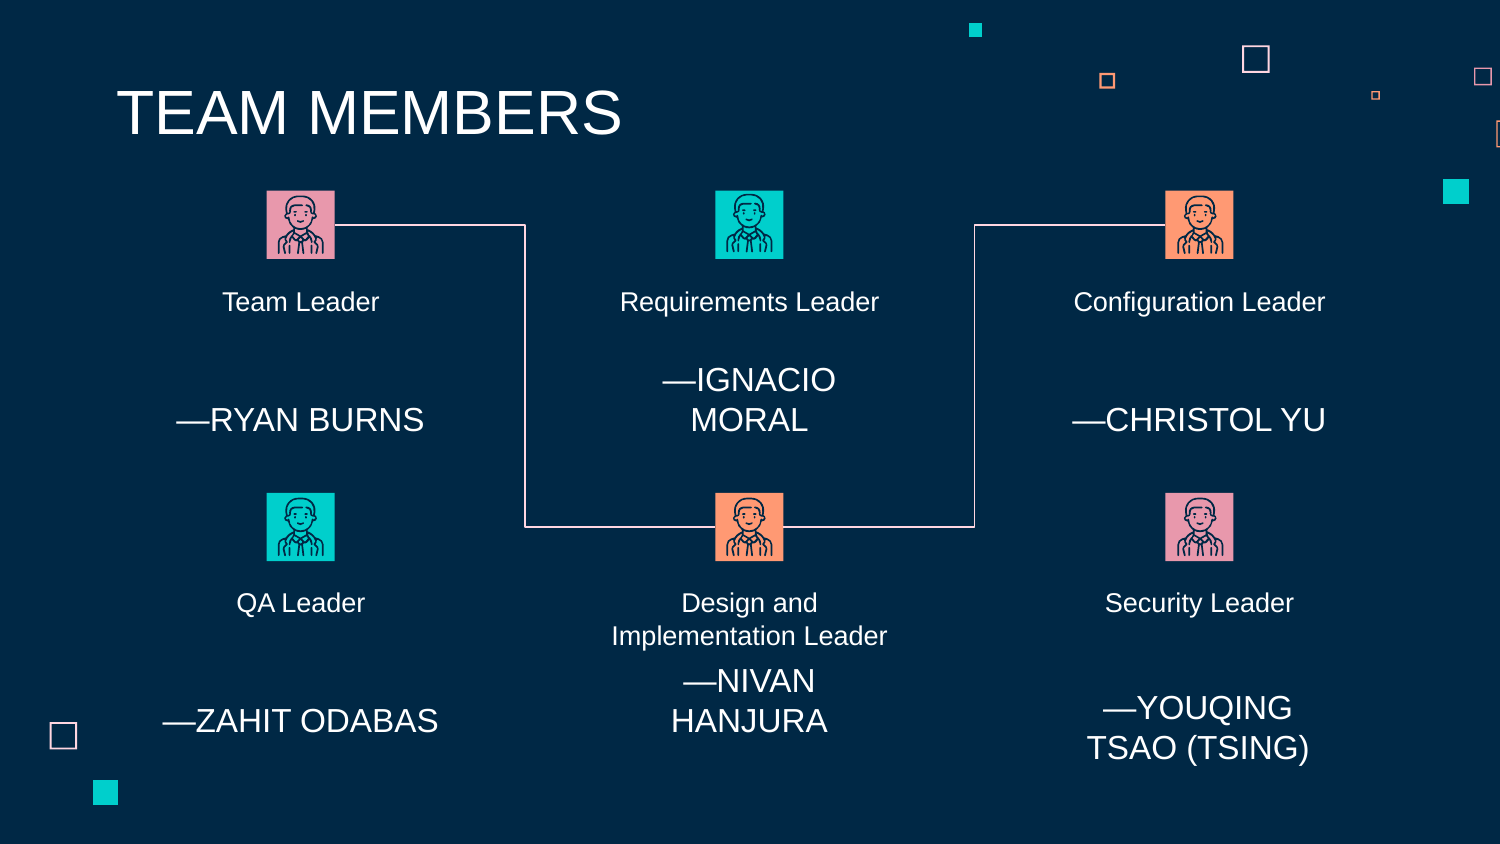

TEAM MEMBERS

Team Leader
Configuration Leader
Requirements Leader
# —RYAN BURNS
—IGNACIO MORAL
—CHRISTOL YU

QA Leader
Design and Implementation Leader
Security Leader
—ZAHIT ODABAS
—NIVAN HANJURA
—YOUQING TSAO (TSING)